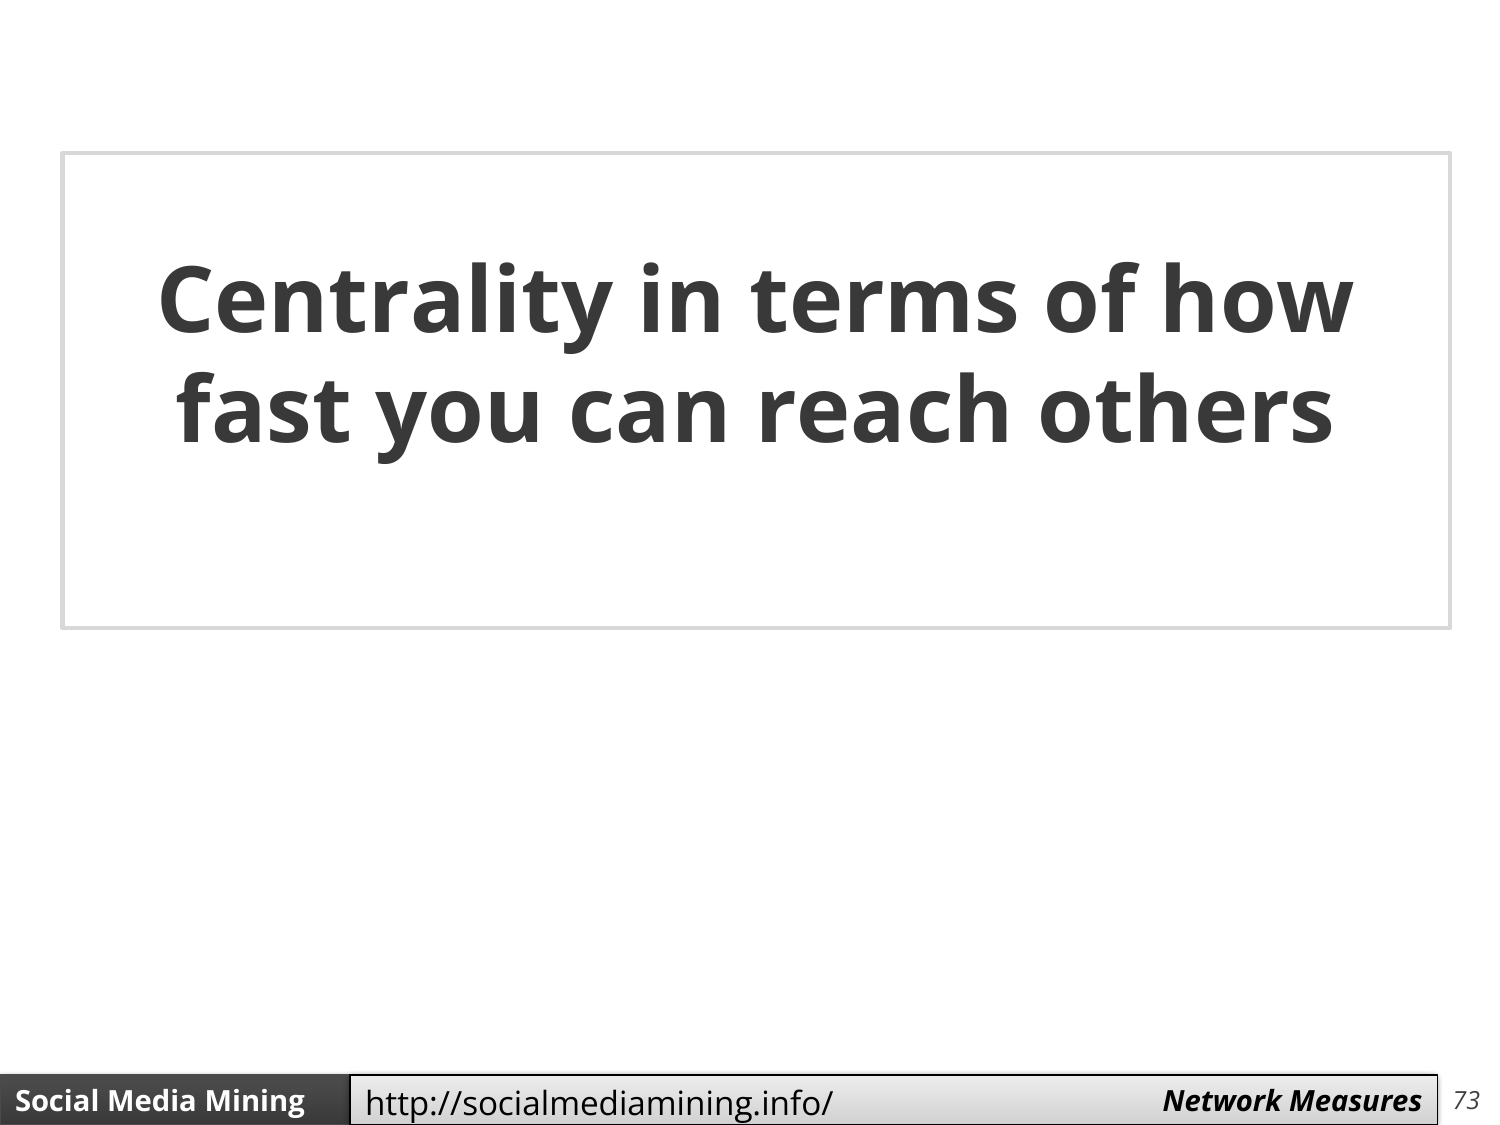

# Centrality in terms of how fast you can reach others